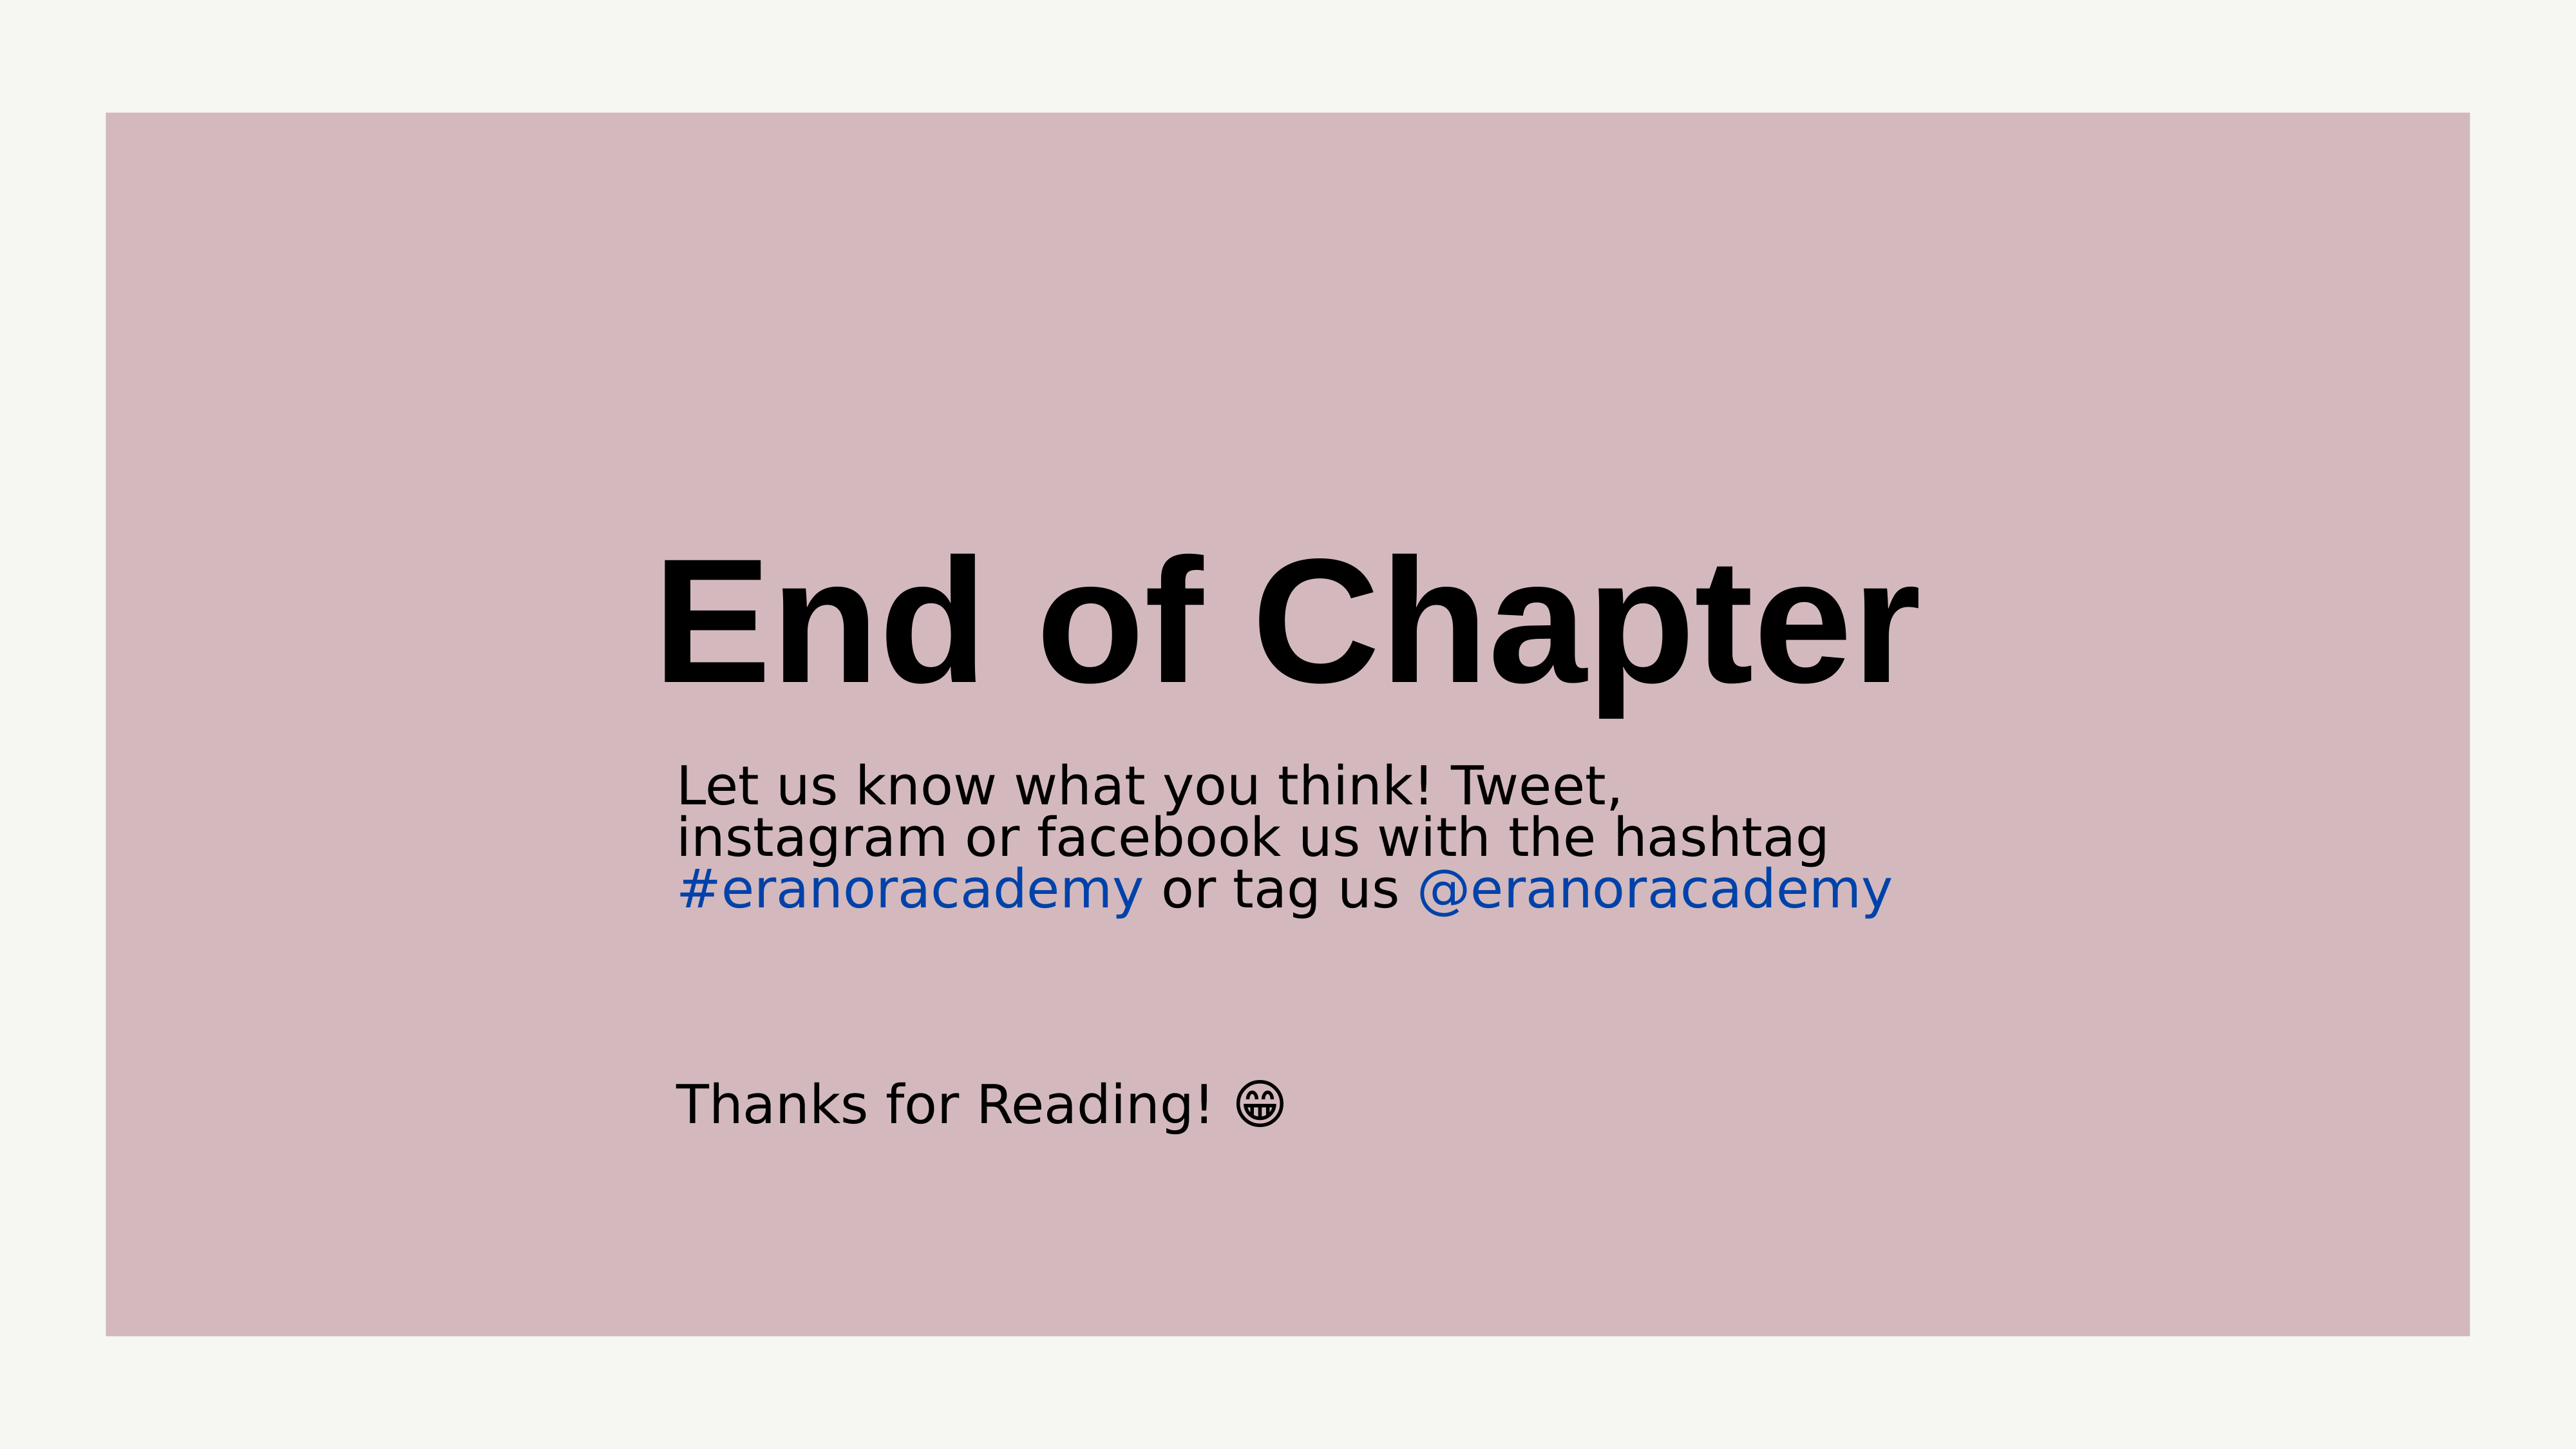

# End of Chapter
Let us know what you think! Tweet, instagram or facebook us with the hashtag #eranoracademy or tag us @eranoracademy

Thanks for Reading! 😁